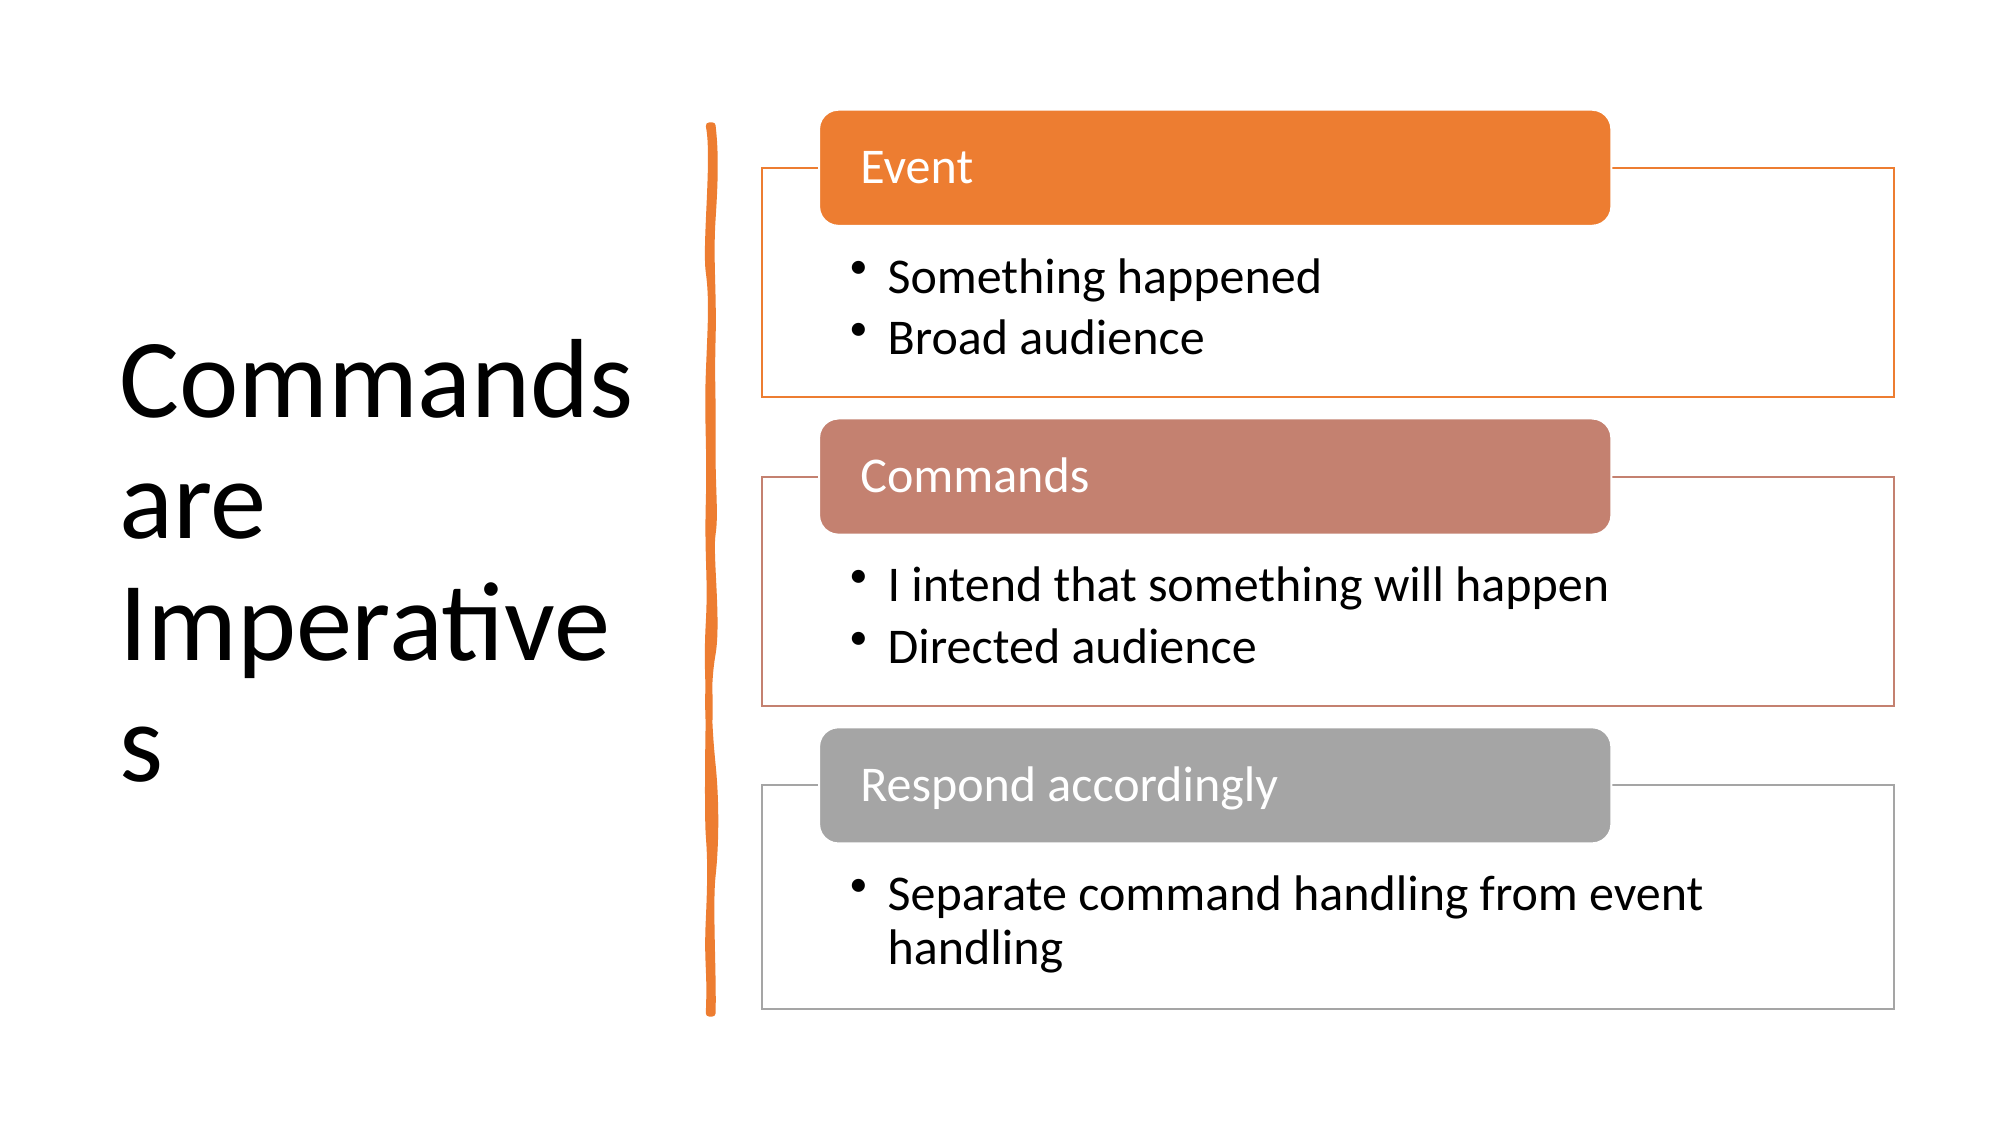

Something happened
Broad audience
Event
I intend that something will happen
Directed audience
Commands
Separate command handling from event handling
Respond accordingly
# Commands are Imperatives